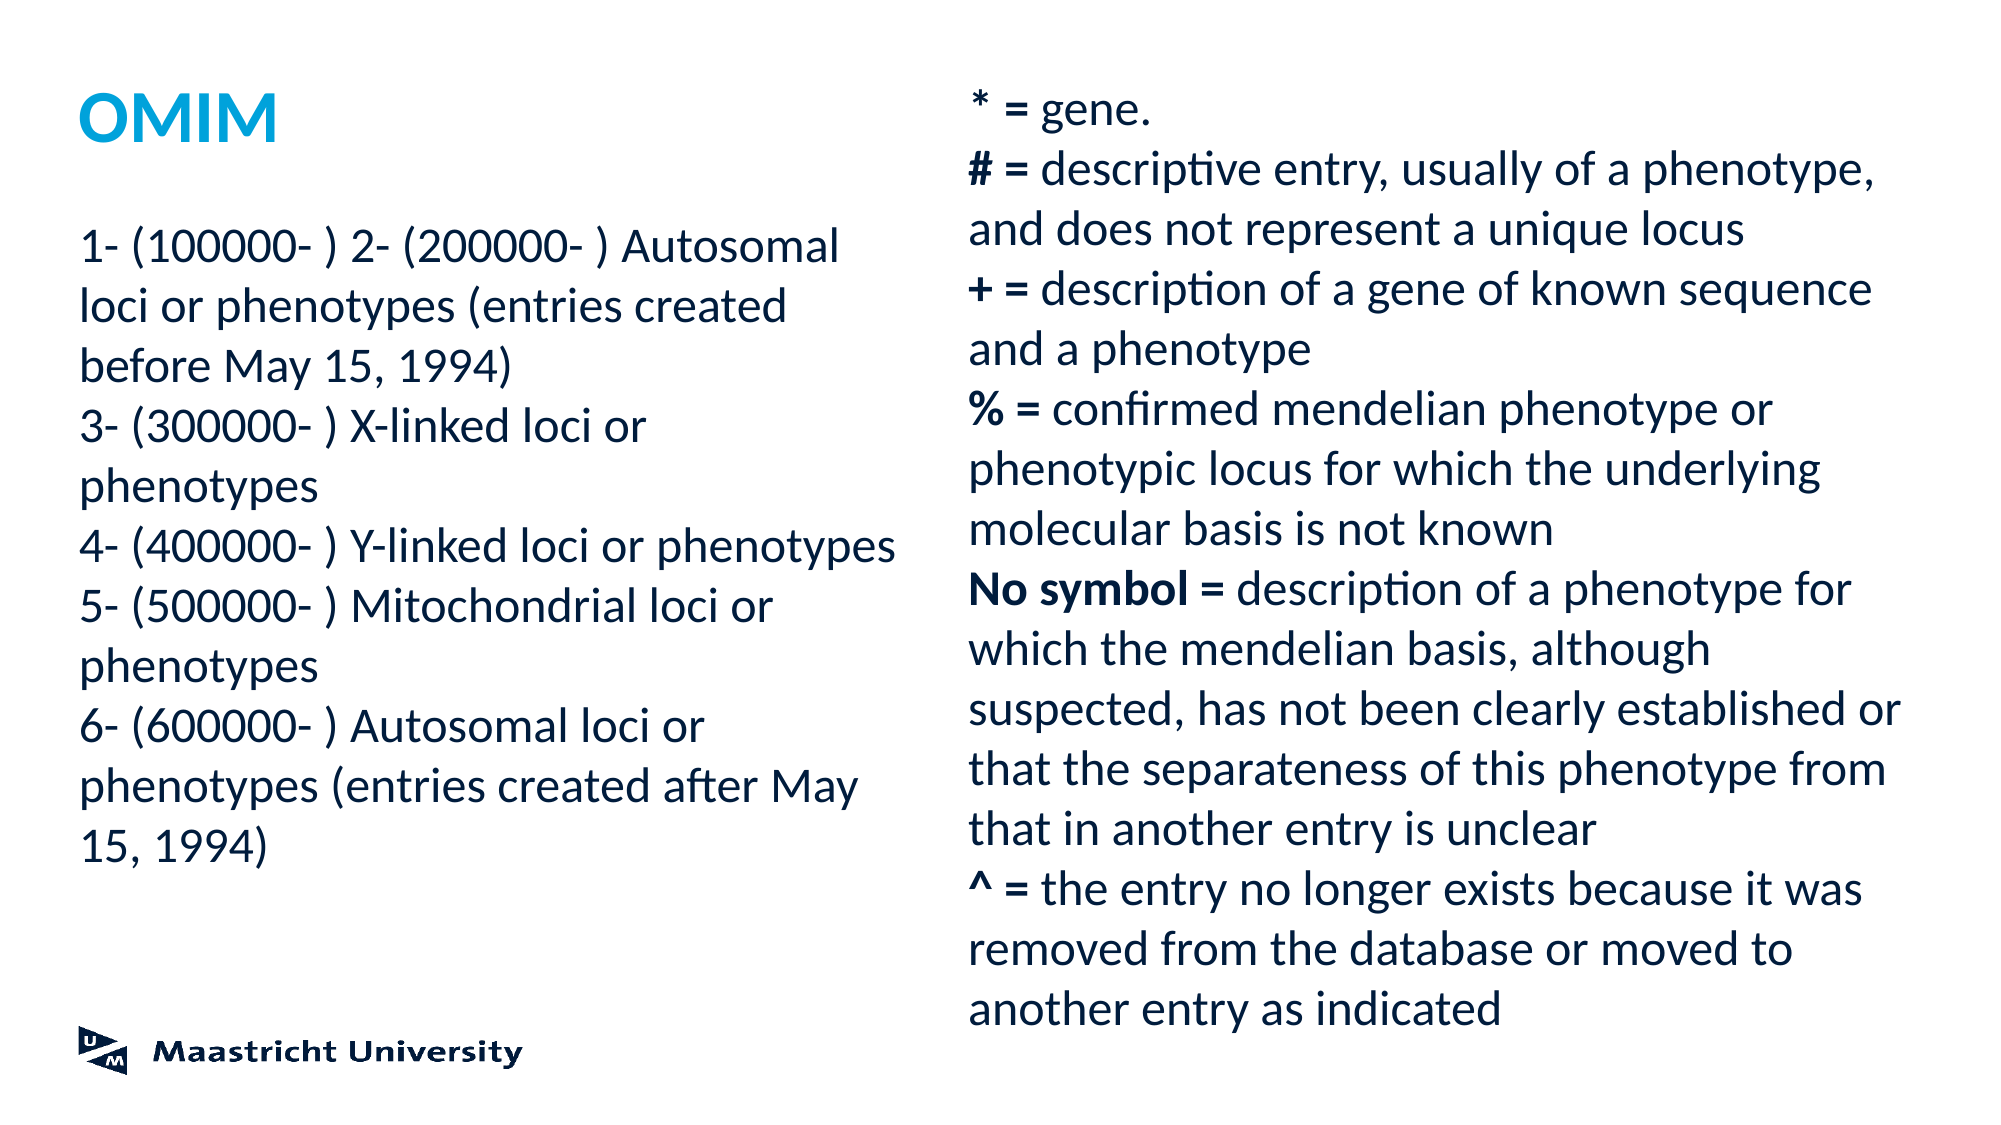

# OMIM
* = gene.
# = descriptive entry, usually of a phenotype, and does not represent a unique locus
+ = description of a gene of known sequence and a phenotype
% = confirmed mendelian phenotype or phenotypic locus for which the underlying molecular basis is not known
No symbol = description of a phenotype for which the mendelian basis, although suspected, has not been clearly established or that the separateness of this phenotype from that in another entry is unclear
^ = the entry no longer exists because it was removed from the database or moved to another entry as indicated
1- (100000- ) 2- (200000- ) Autosomal loci or phenotypes (entries created before May 15, 1994)
3- (300000- ) X-linked loci or phenotypes
4- (400000- ) Y-linked loci or phenotypes
5- (500000- ) Mitochondrial loci or phenotypes
6- (600000- ) Autosomal loci or phenotypes (entries created after May 15, 1994)